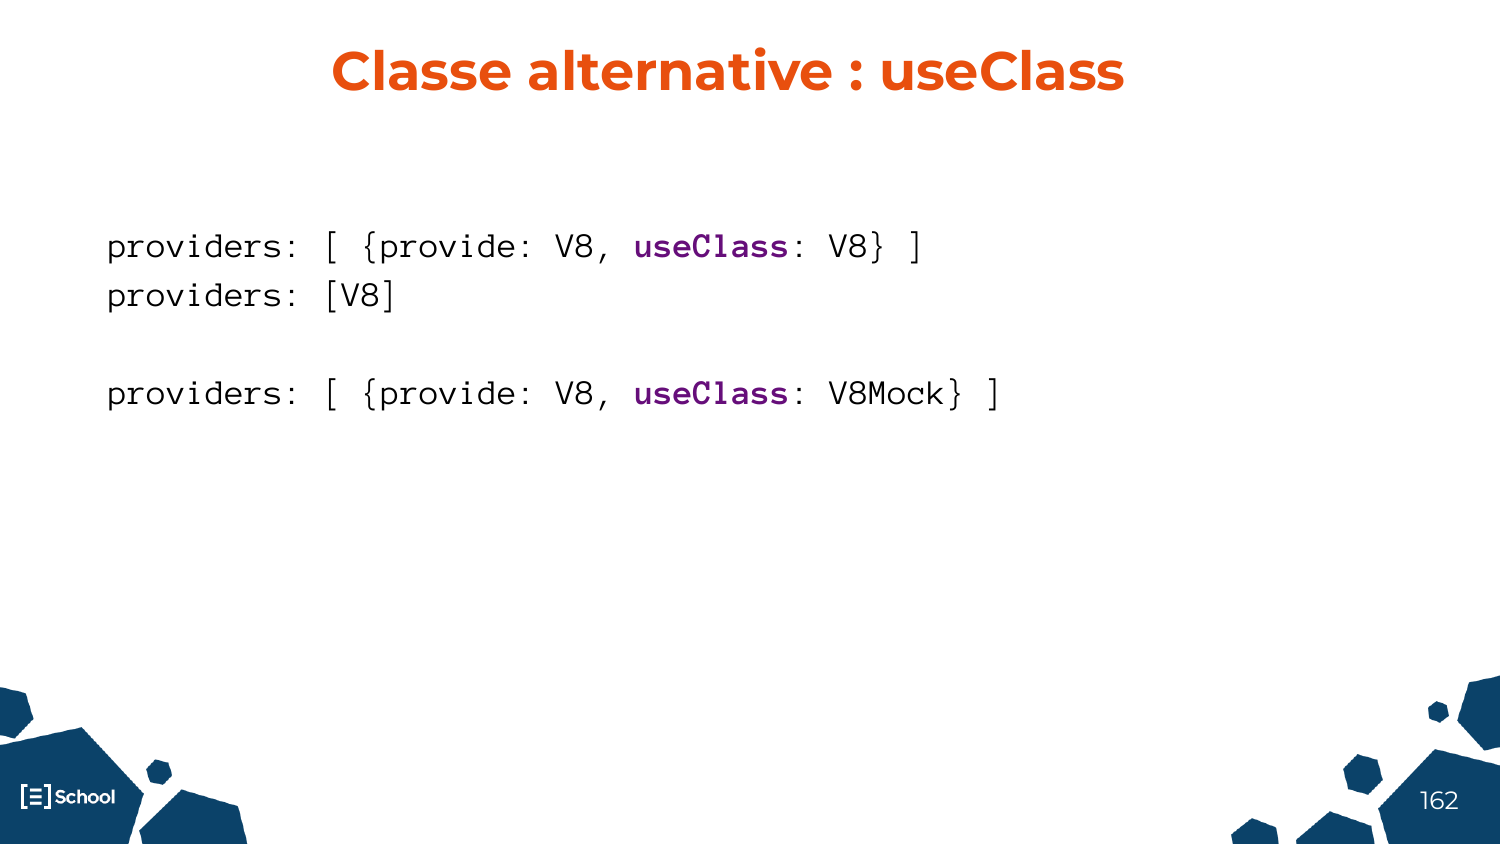

Classe alternative : useClass
providers: [ {provide: V8, useClass: V8} ]
providers: [V8]

providers: [ {provide: V8, useClass: V8Mock} ]

162